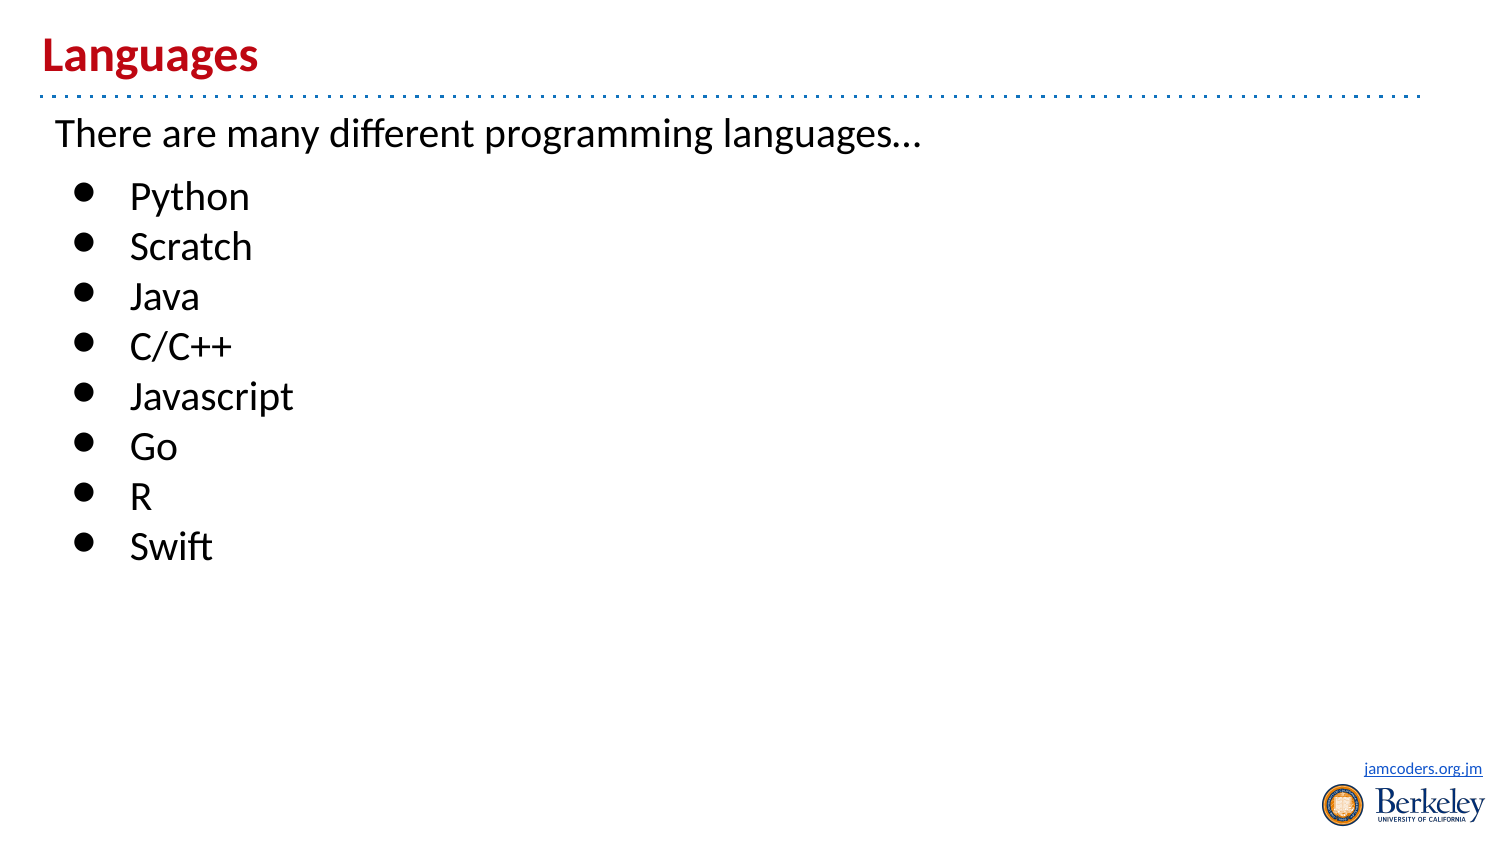

# Languages
There are many different programming languages…
Python
Scratch
Java
C/C++
Javascript
Go
R
Swift